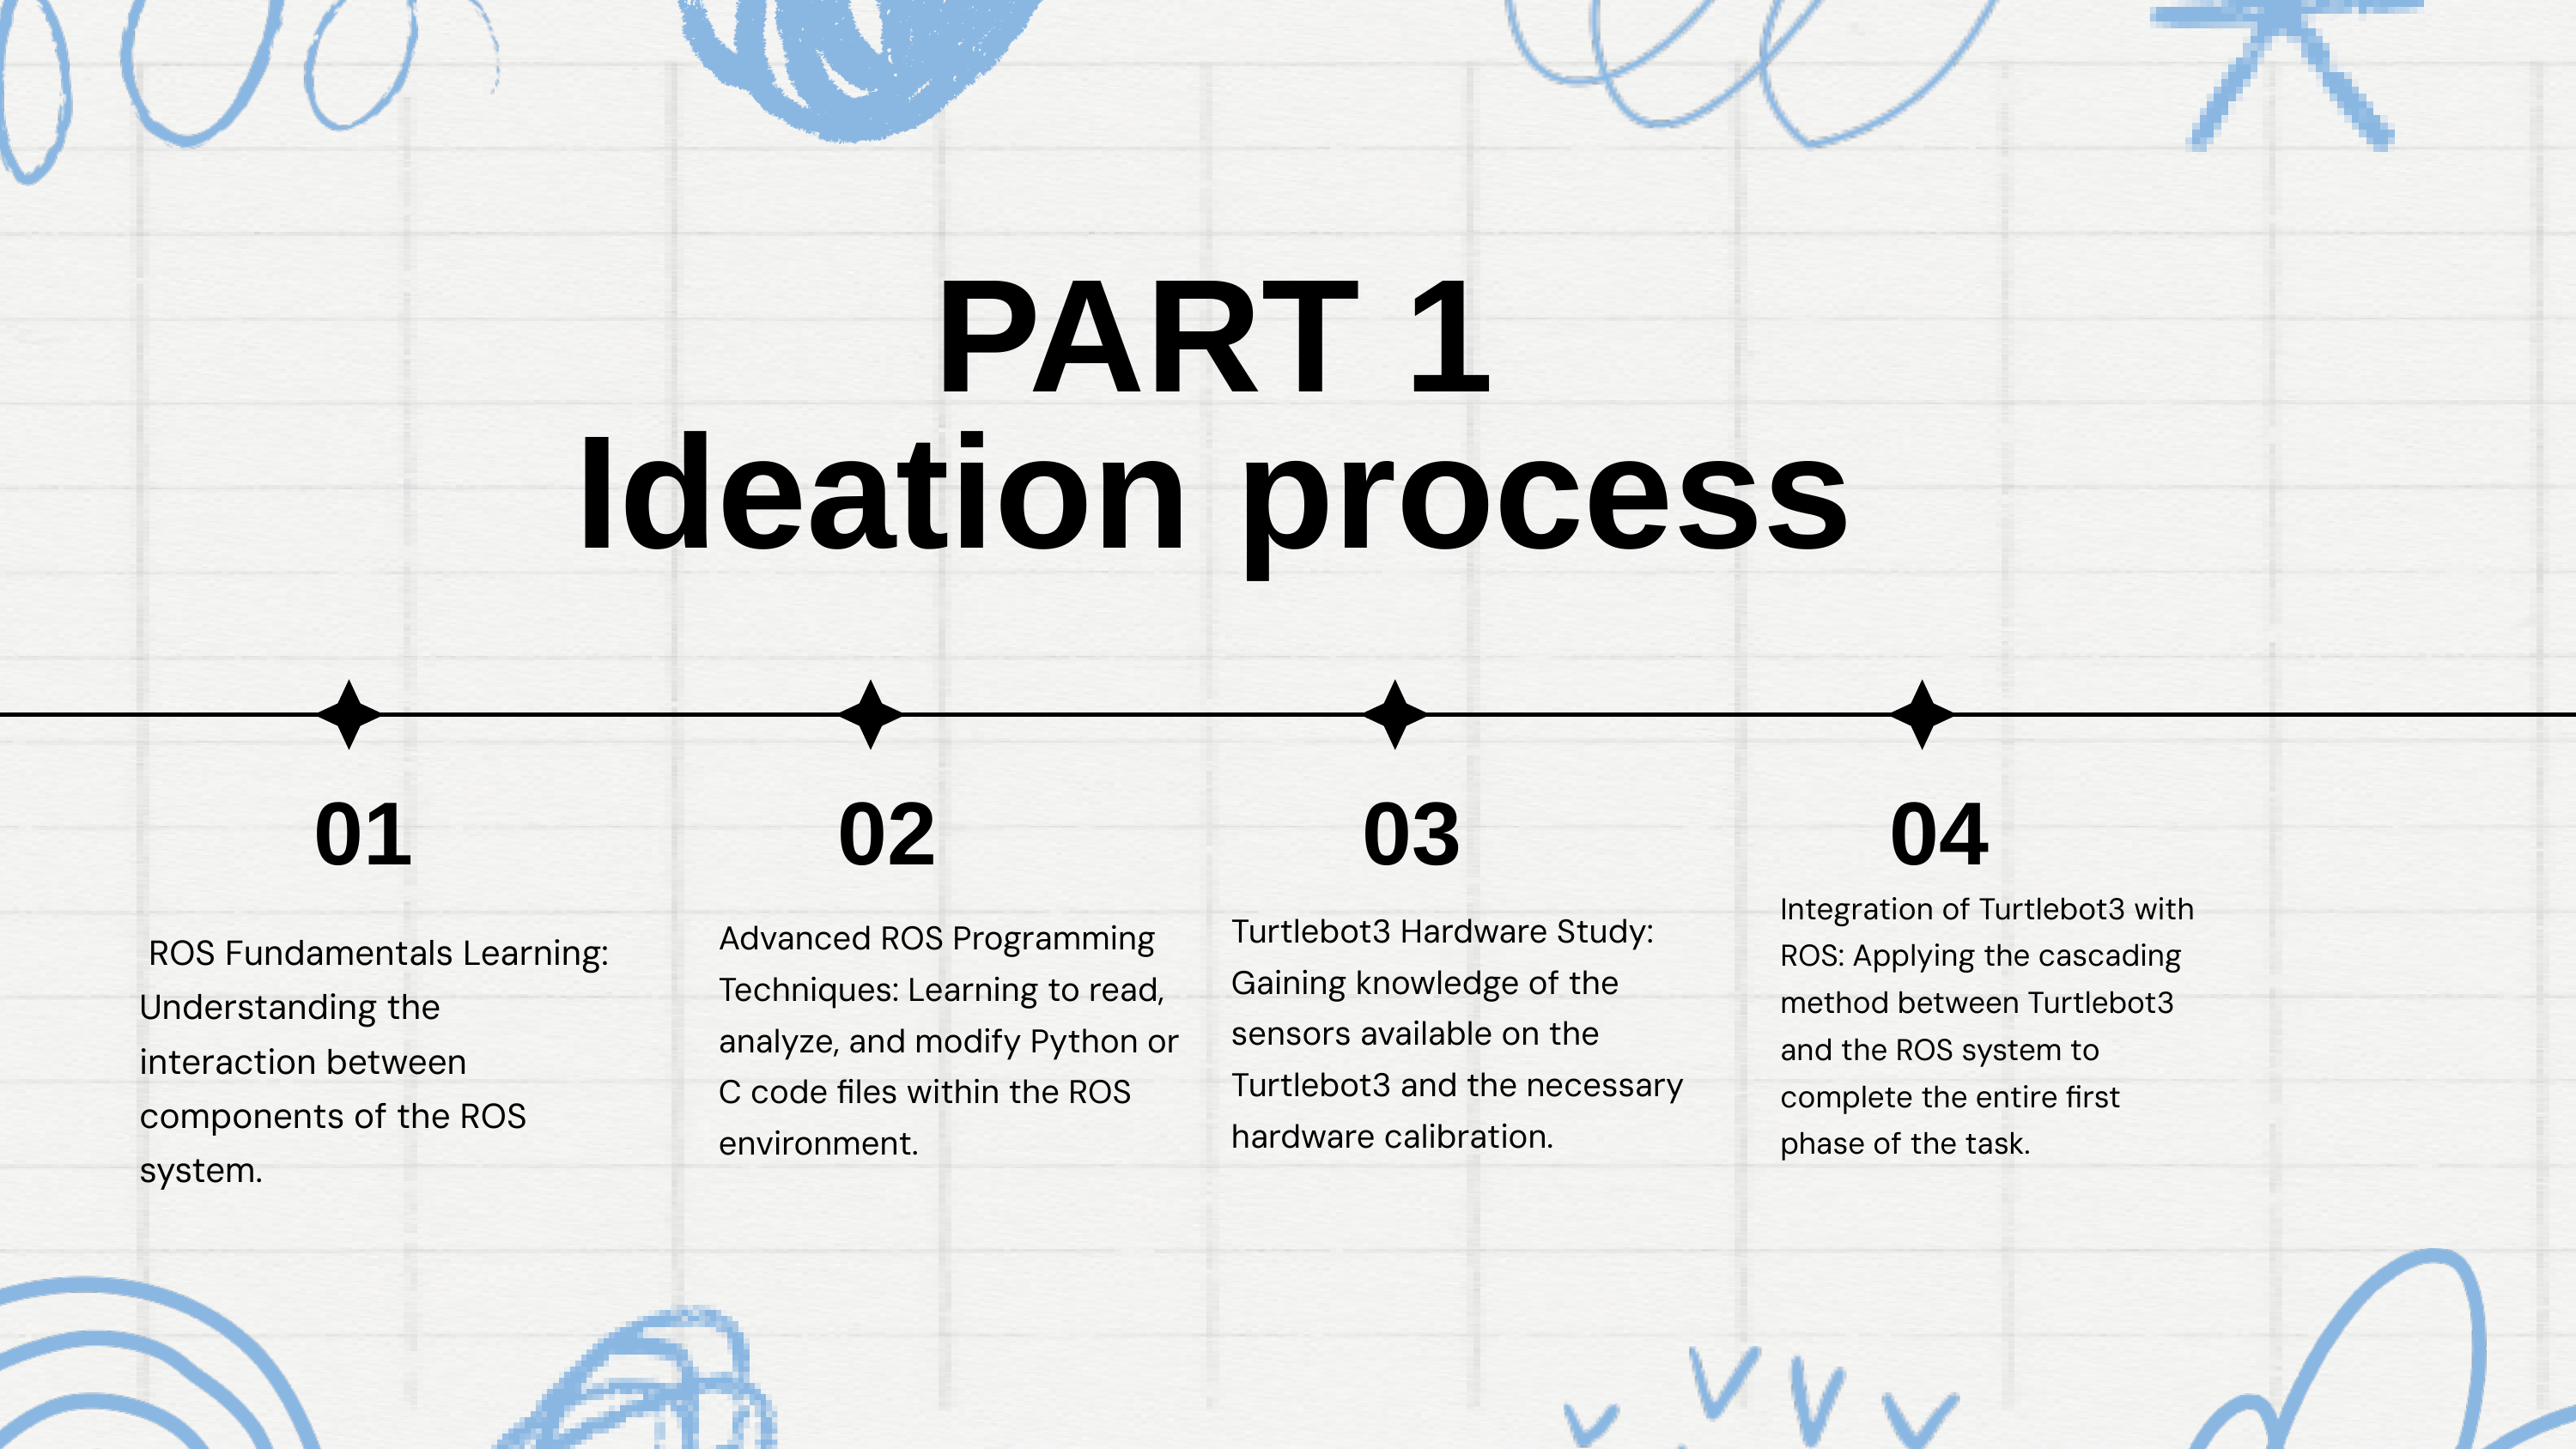

PART 1
Ideation process

01
02
03
04
Integration of Turtlebot3 with ROS: Applying the cascading method between Turtlebot3 and the ROS system to complete the entire first phase of the task.
Turtlebot3 Hardware Study: Gaining knowledge of the sensors available on the Turtlebot3 and the necessary hardware calibration.
Advanced ROS Programming Techniques: Learning to read, analyze, and modify Python or C code files within the ROS environment.
 ROS Fundamentals Learning: Understanding the interaction between components of the ROS system.